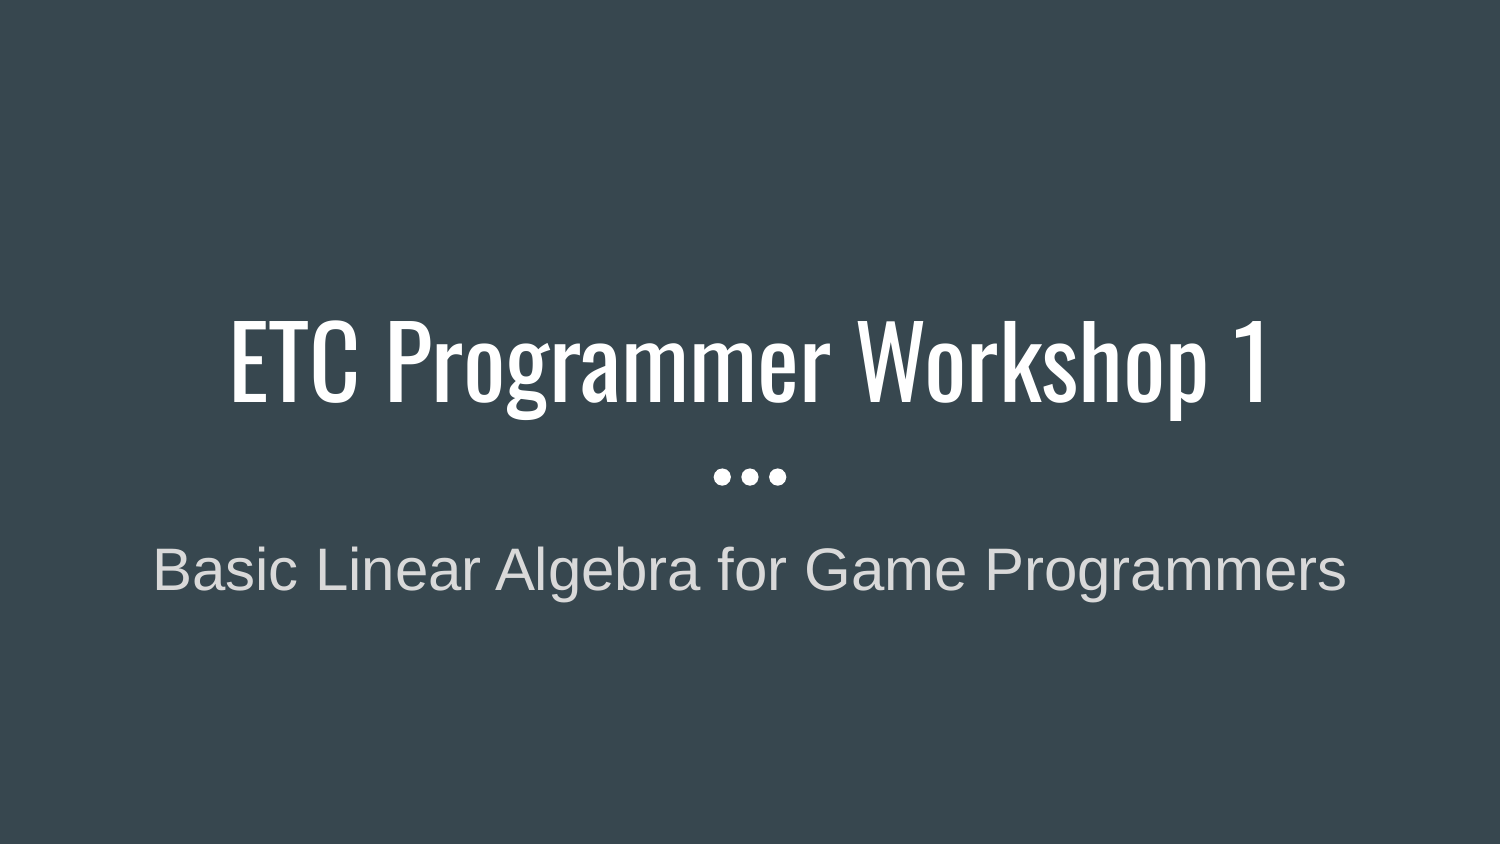

# ETC Programmer Workshop 1
Basic Linear Algebra for Game Programmers